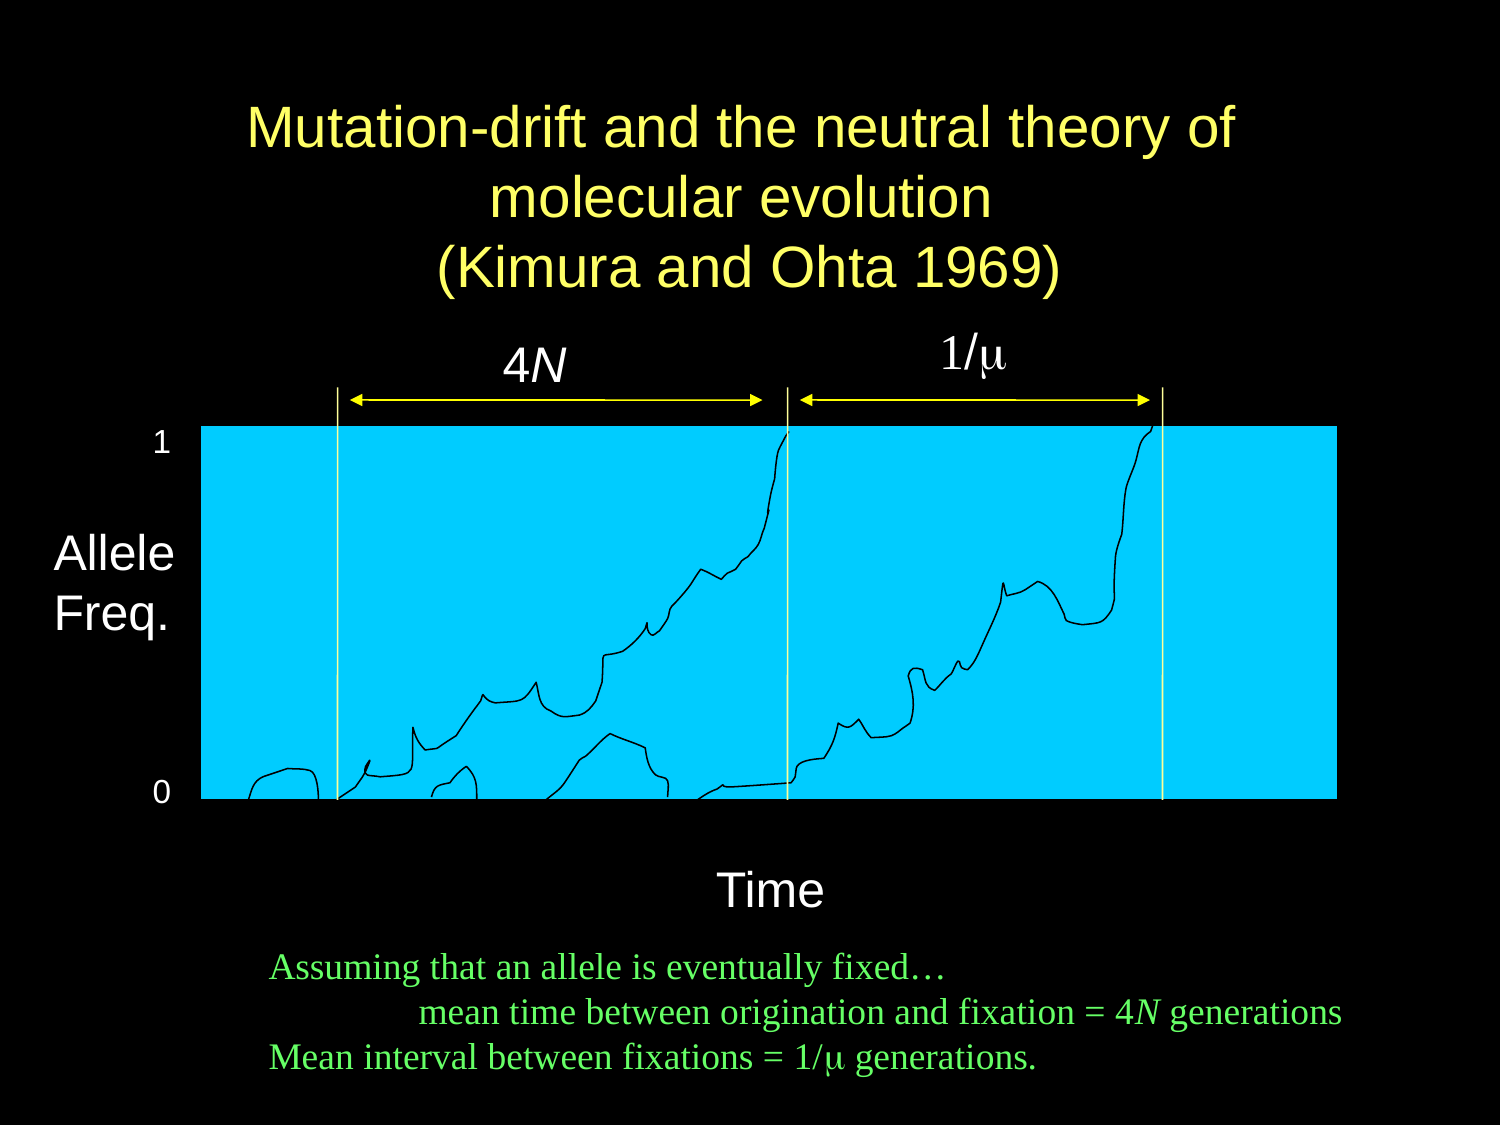

# Mutation-drift and the neutral theory of molecular evolution (Kimura and Ohta 1969)
1/μ
4N

1

Allele
Freq.

0

Time
Assuming that an allele is eventually fixed…
	mean time between origination and fixation = 4N generations
Mean interval between fixations = 1/μ generations.